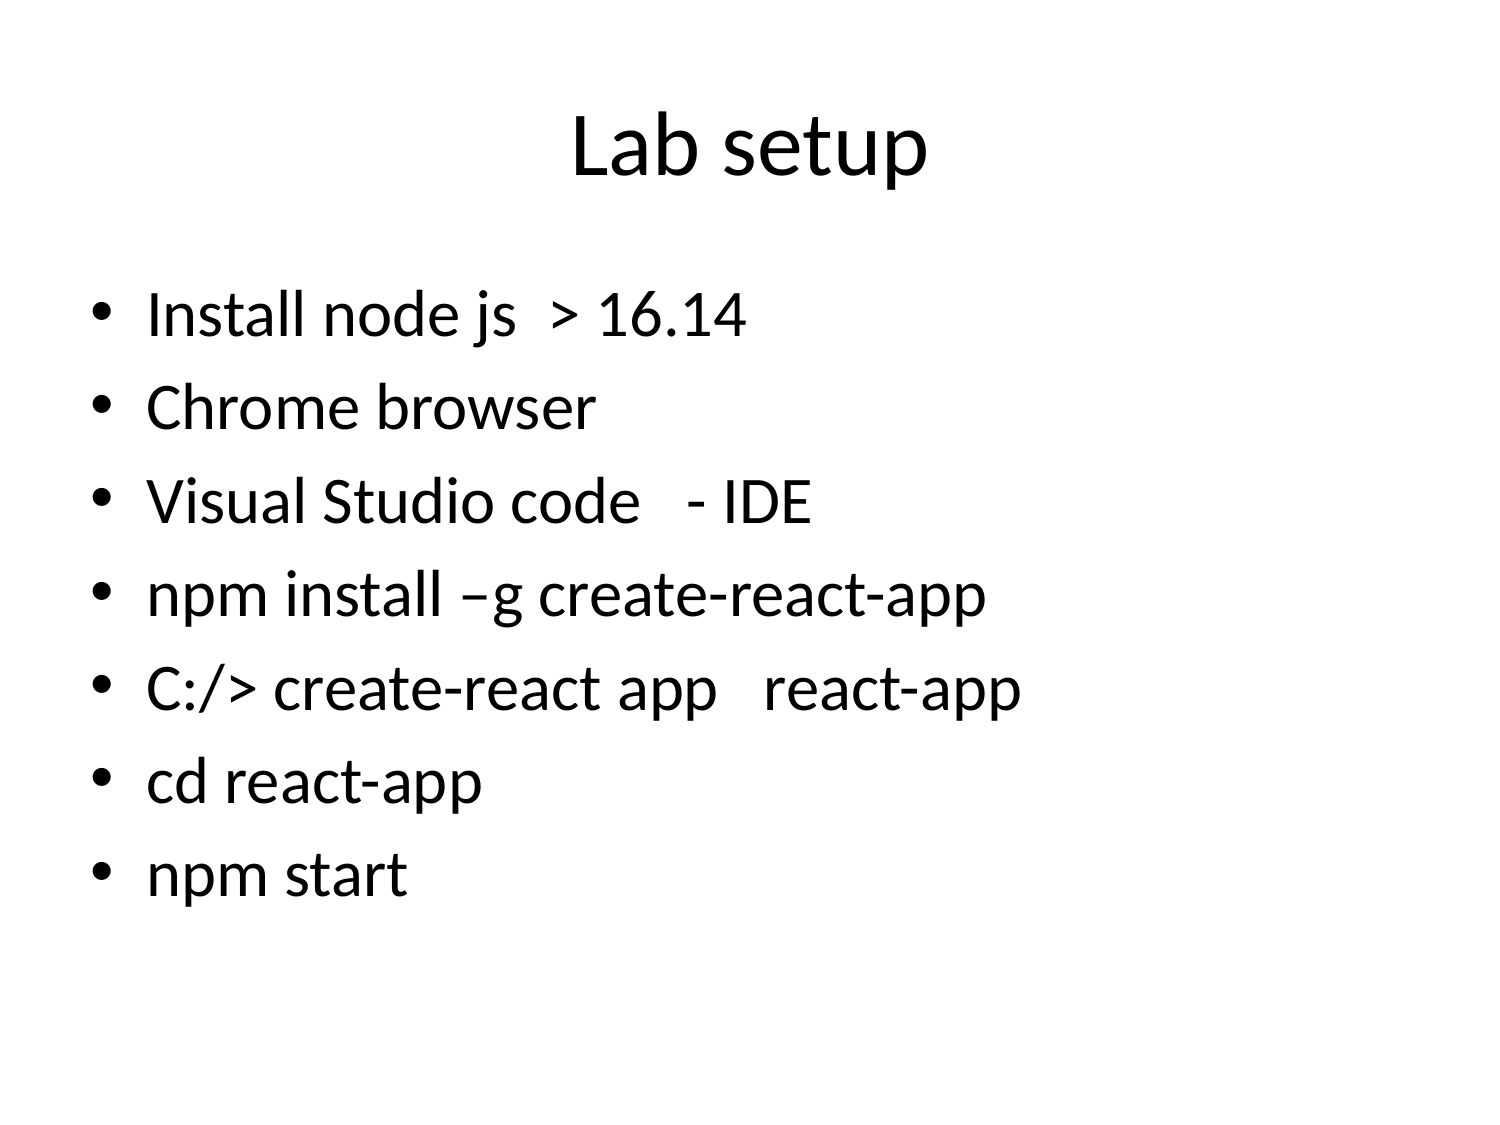

# Lab setup
Install node js  > 16.14
Chrome browser
Visual Studio code   - IDE
npm install –g create-react-app
C:/> create-react app   react-app
cd react-app
npm start